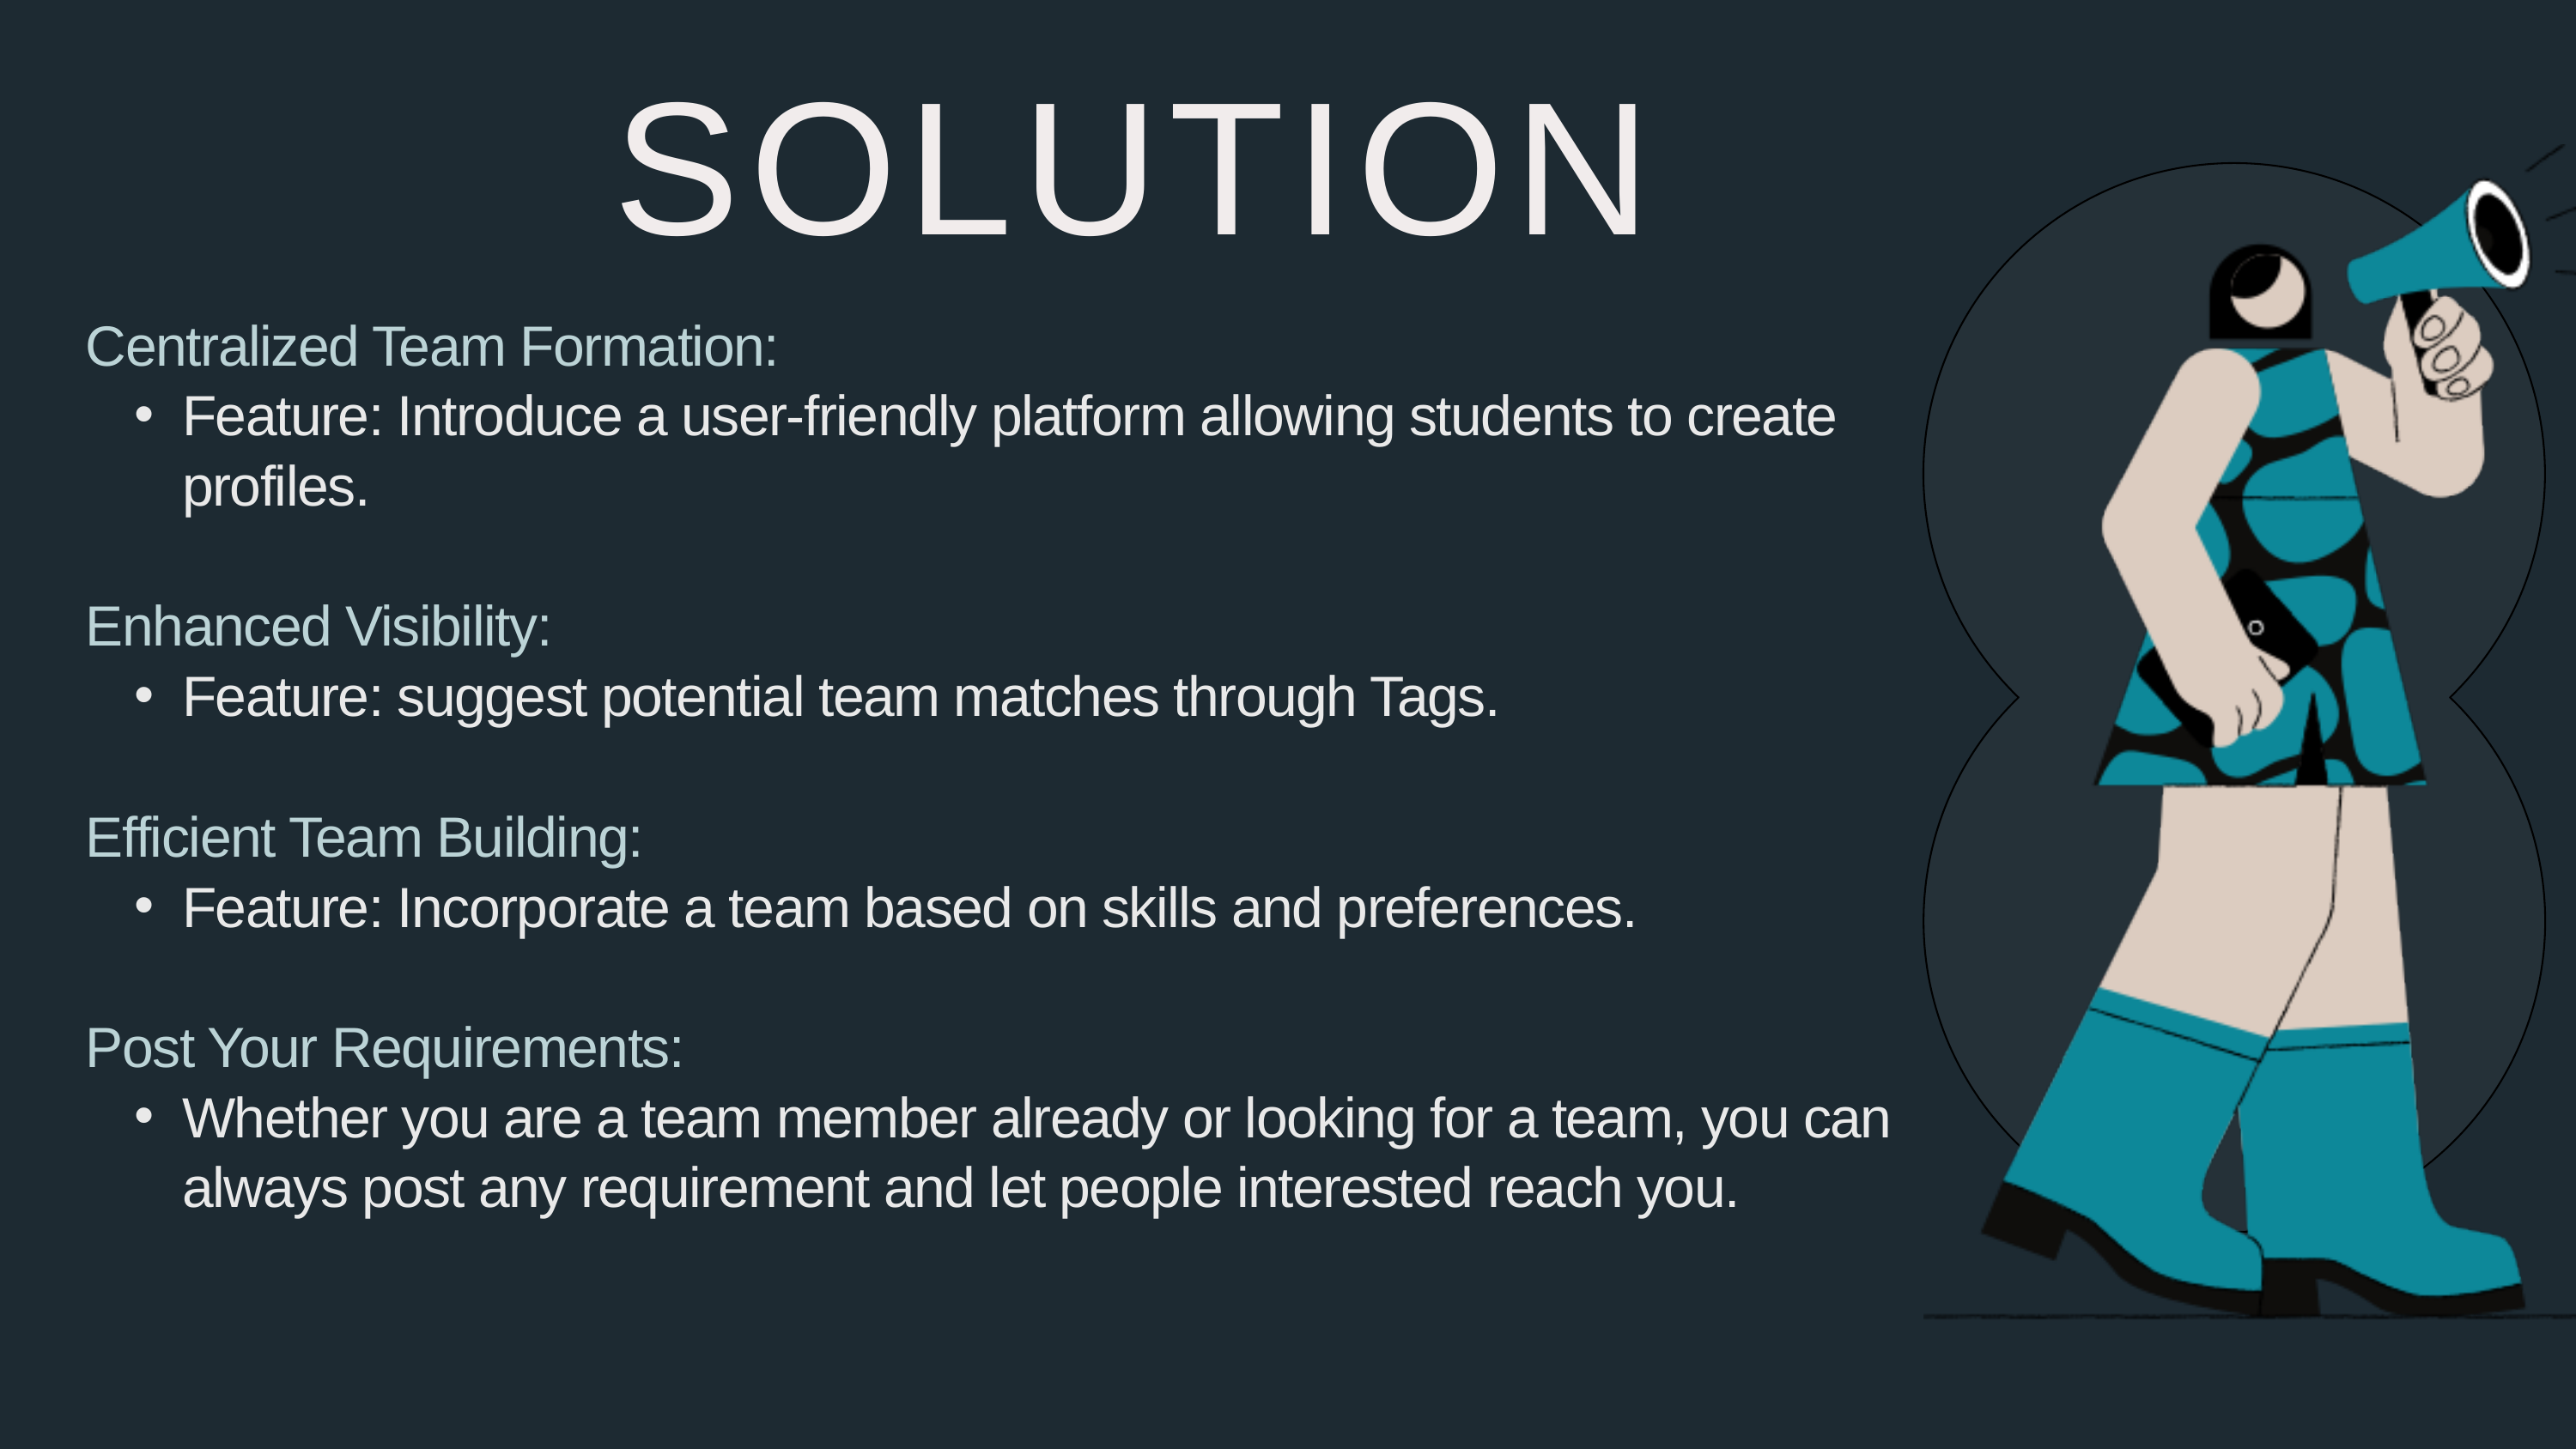

SOLUTION

Centralized Team Formation:
Feature: Introduce a user-friendly platform allowing students to create profiles.

Enhanced Visibility:
Feature: suggest potential team matches through Tags.

Efficient Team Building:
Feature: Incorporate a team based on skills and preferences.

Post Your Requirements:
Whether you are a team member already or looking for a team, you can always post any requirement and let people interested reach you.